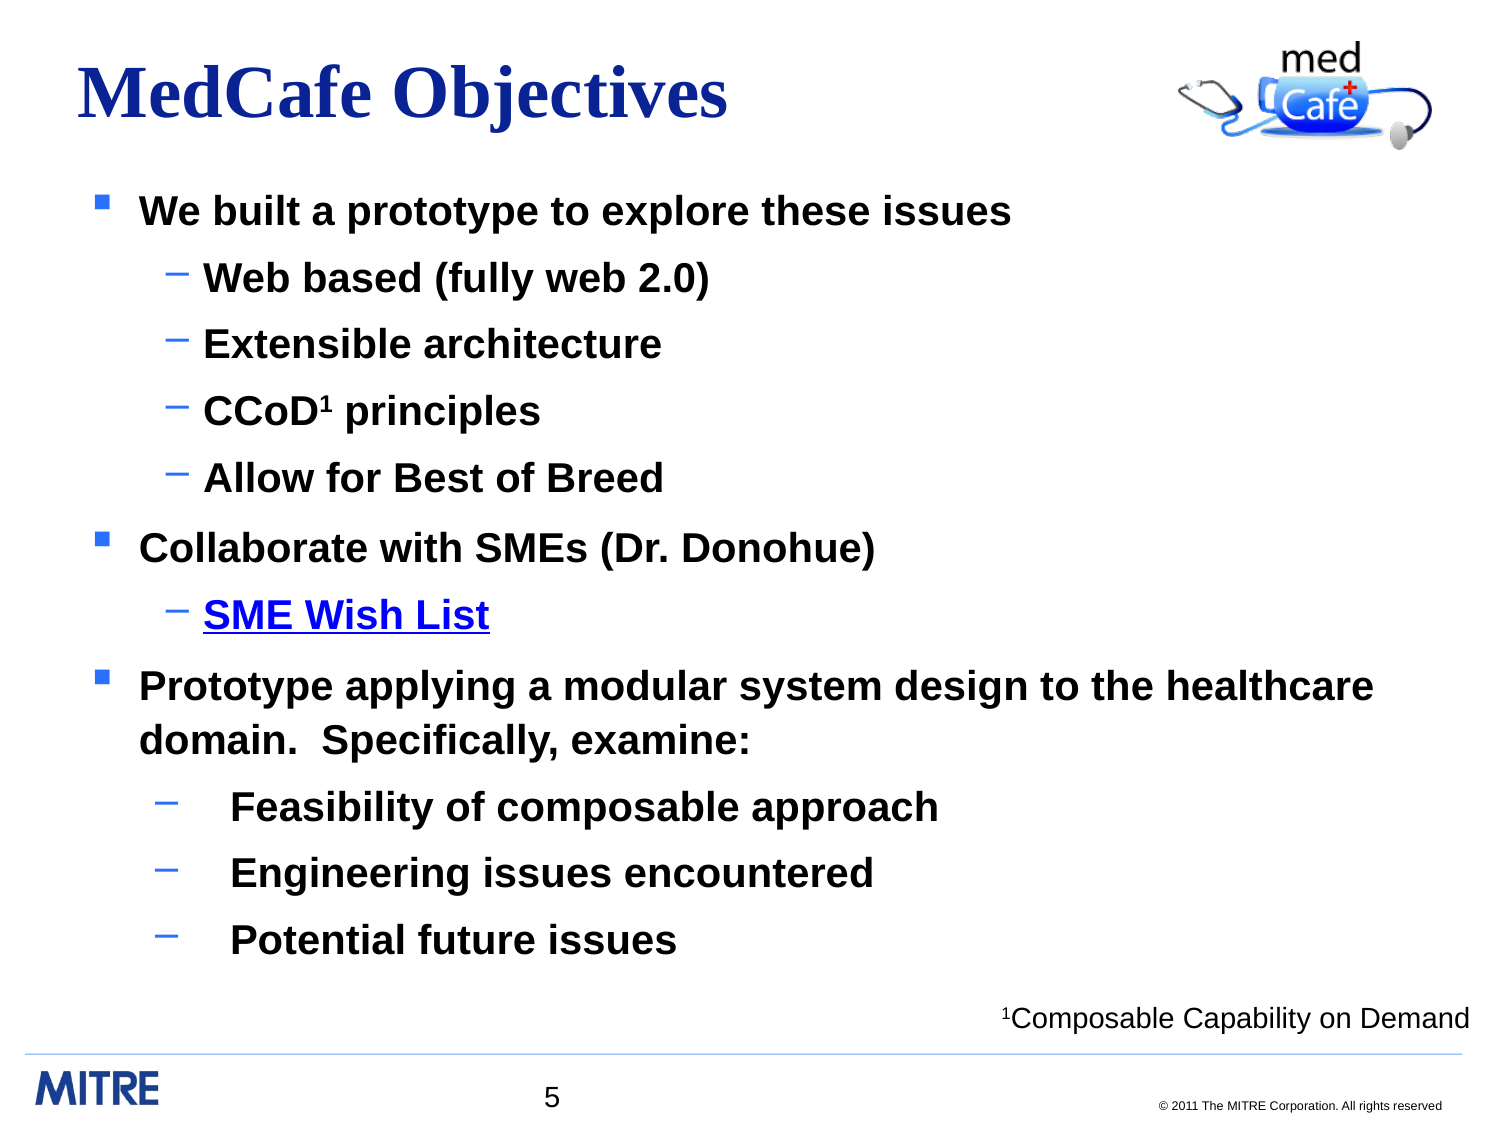

# MedCafe Objectives
We built a prototype to explore these issues
Web based (fully web 2.0)
Extensible architecture
CCoD1 principles
Allow for Best of Breed
Collaborate with SMEs (Dr. Donohue)
SME Wish List
Prototype applying a modular system design to the healthcare domain.  Specifically, examine:
Feasibility of composable approach
Engineering issues encountered
Potential future issues

1Composable Capability on Demand